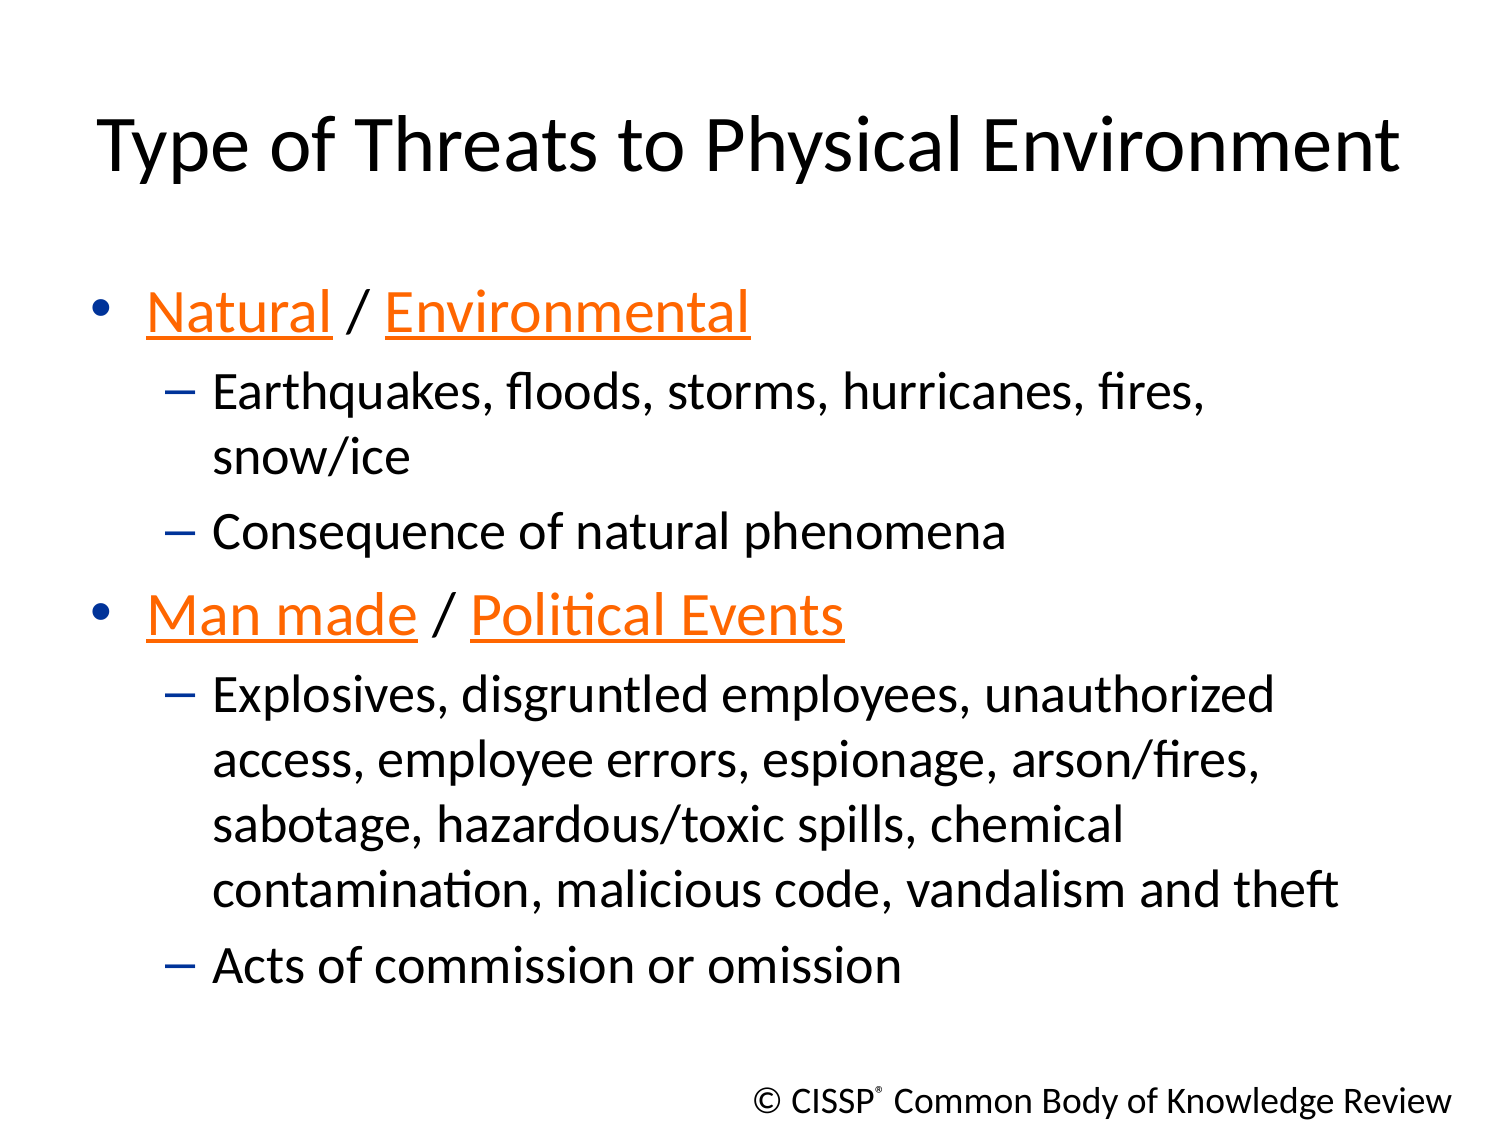

# Type of Threats to Physical Environment
Natural / Environmental
Earthquakes, floods, storms, hurricanes, fires, snow/ice
Consequence of natural phenomena
Man made / Political Events
Explosives, disgruntled employees, unauthorized access, employee errors, espionage, arson/fires, sabotage, hazardous/toxic spills, chemical contamination, malicious code, vandalism and theft
Acts of commission or omission
© CISSP® Common Body of Knowledge Review